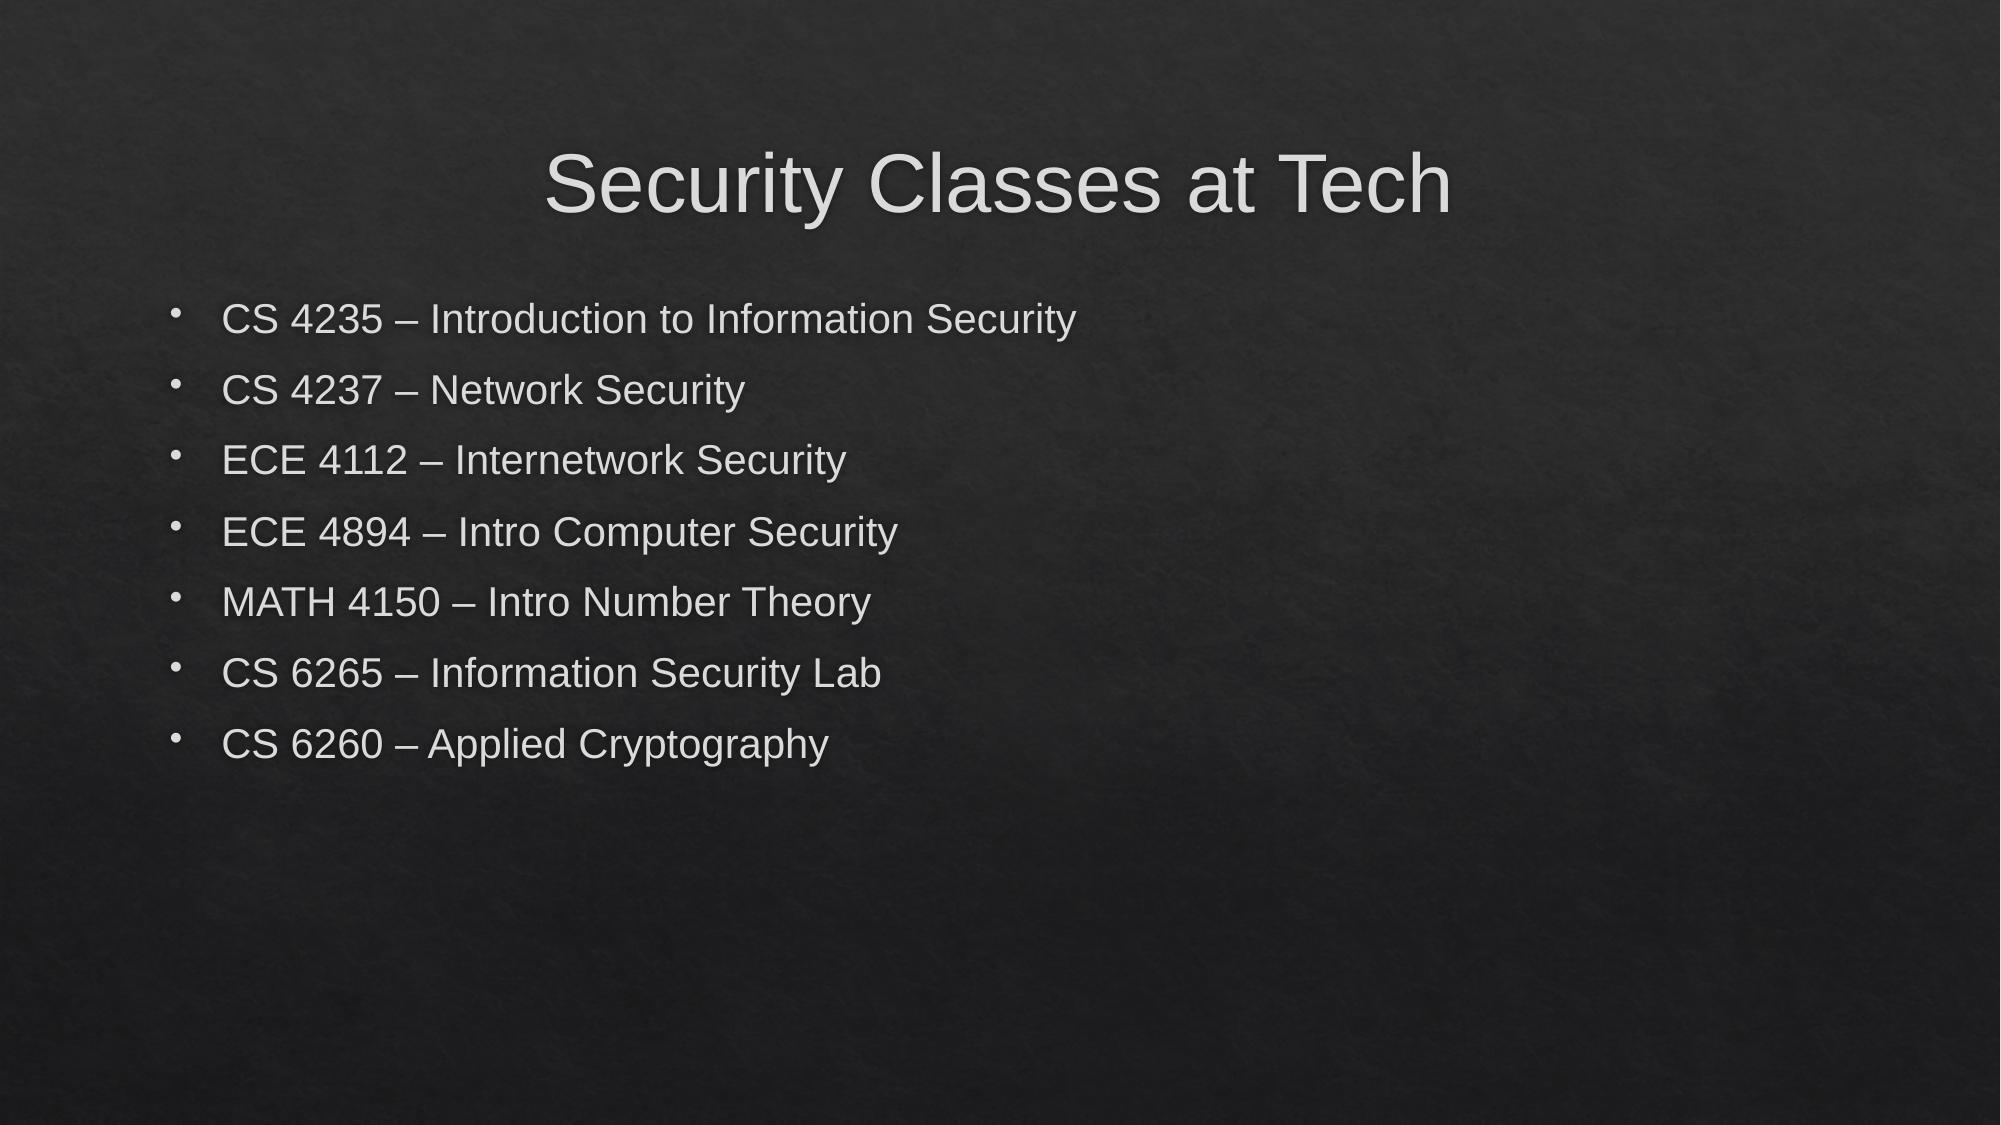

# Security Classes at Tech
CS 4235 – Introduction to Information Security
CS 4237 – Network Security
ECE 4112 – Internetwork Security
ECE 4894 – Intro Computer Security
MATH 4150 – Intro Number Theory
CS 6265 – Information Security Lab
CS 6260 – Applied Cryptography